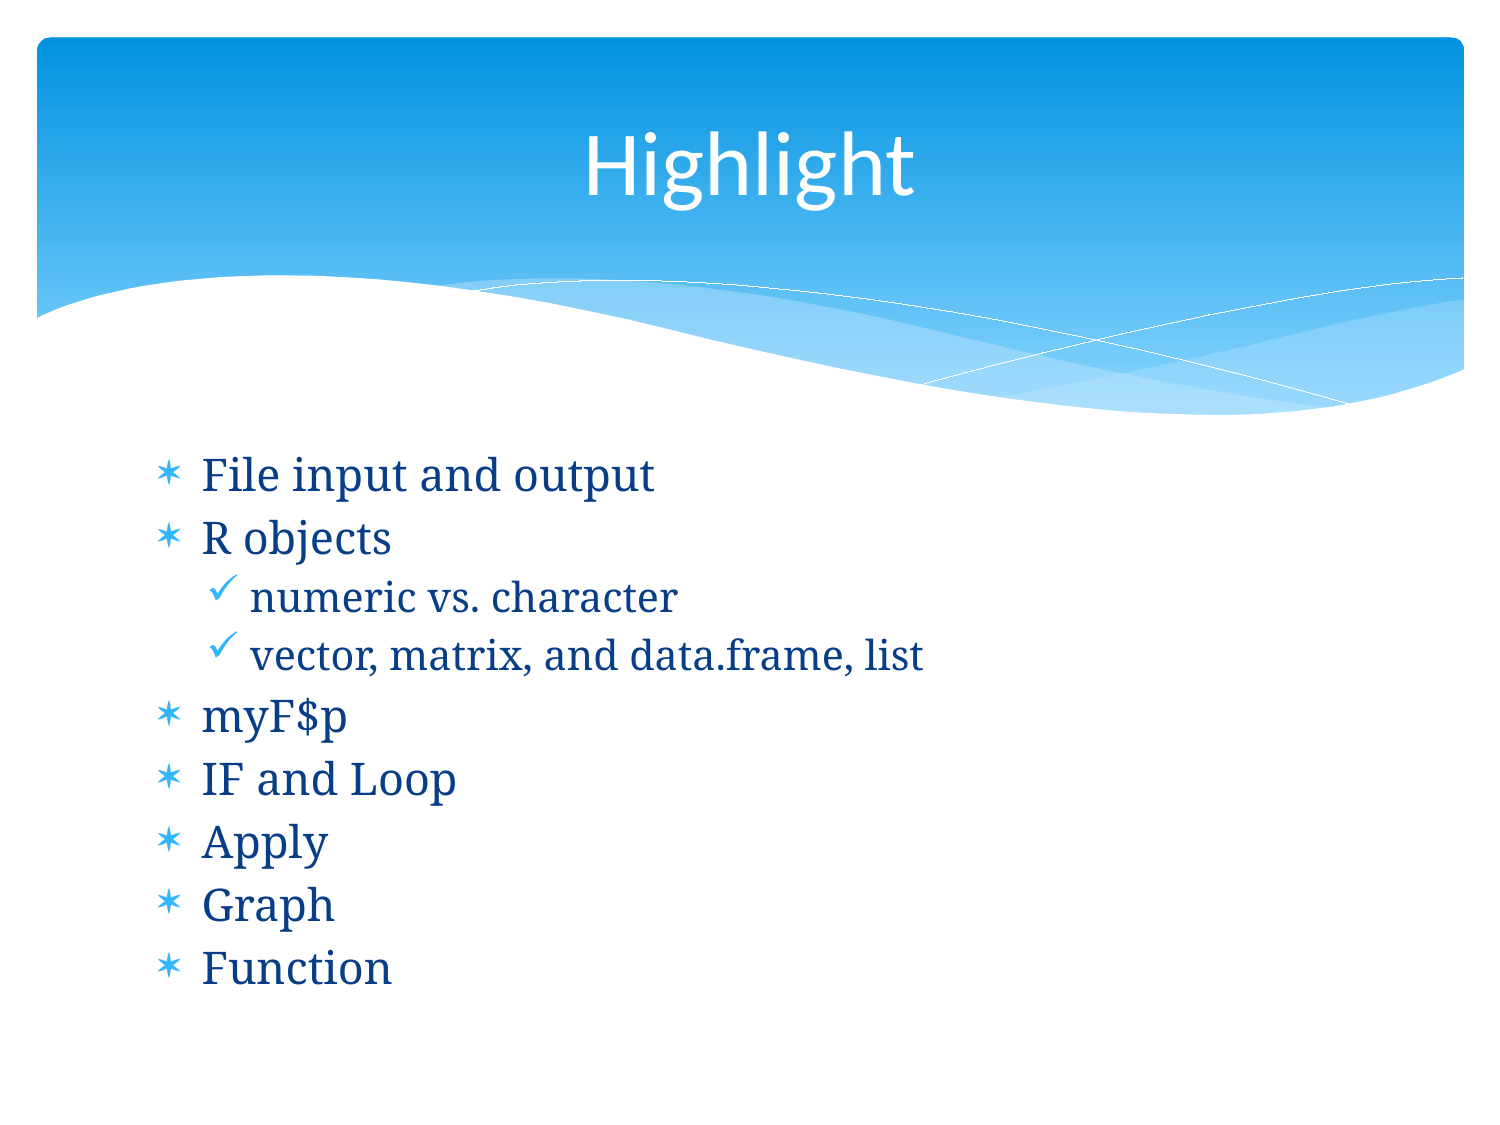

# Highlight
File input and output
R objects
numeric vs. character
vector, matrix, and data.frame, list
myF$p
IF and Loop
Apply
Graph
Function